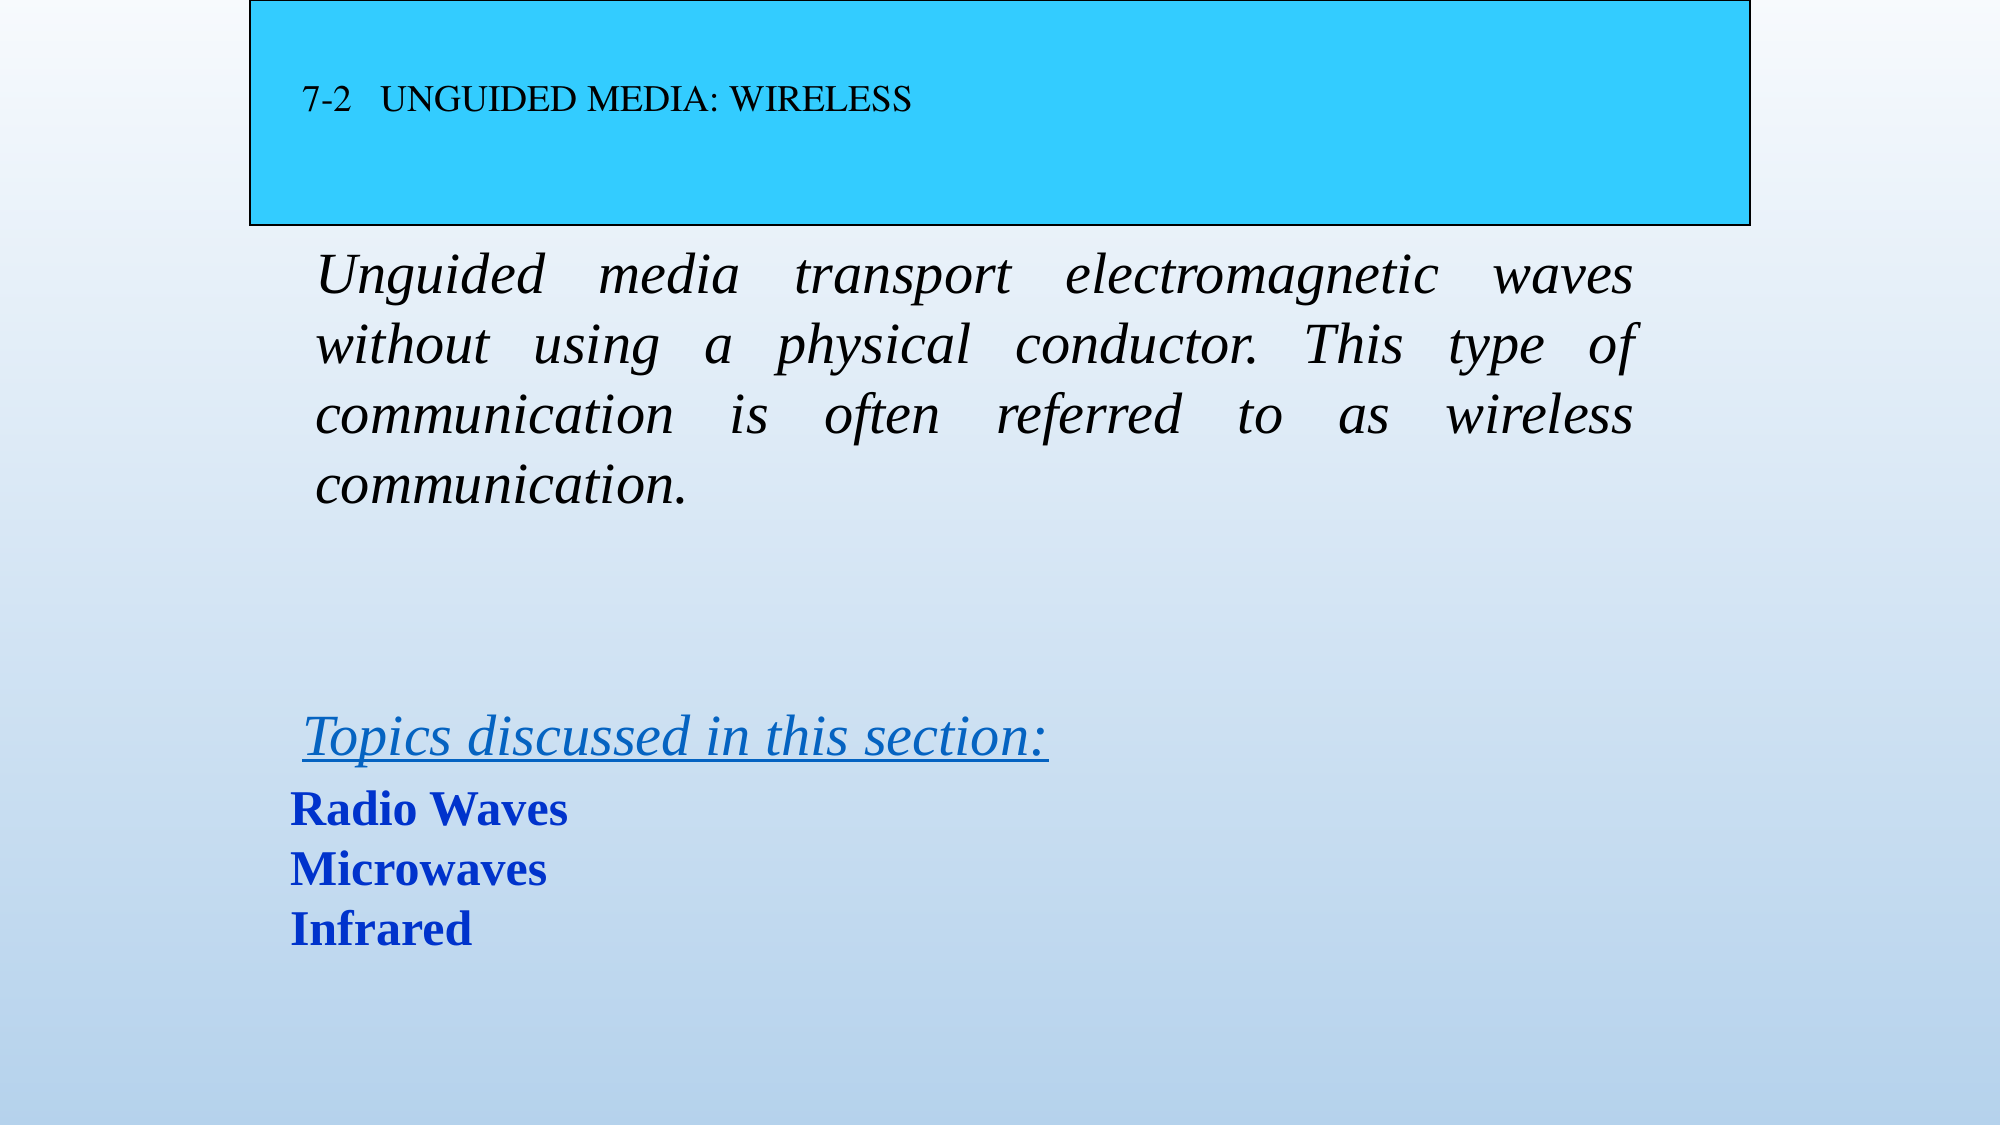

7-2   UNGUIDED MEDIA: WIRELESS
Unguided media transport electromagnetic waves without using a physical conductor. This type of communication is often referred to as wireless communication.
Topics discussed in this section:
Radio Waves
Microwaves
Infrared